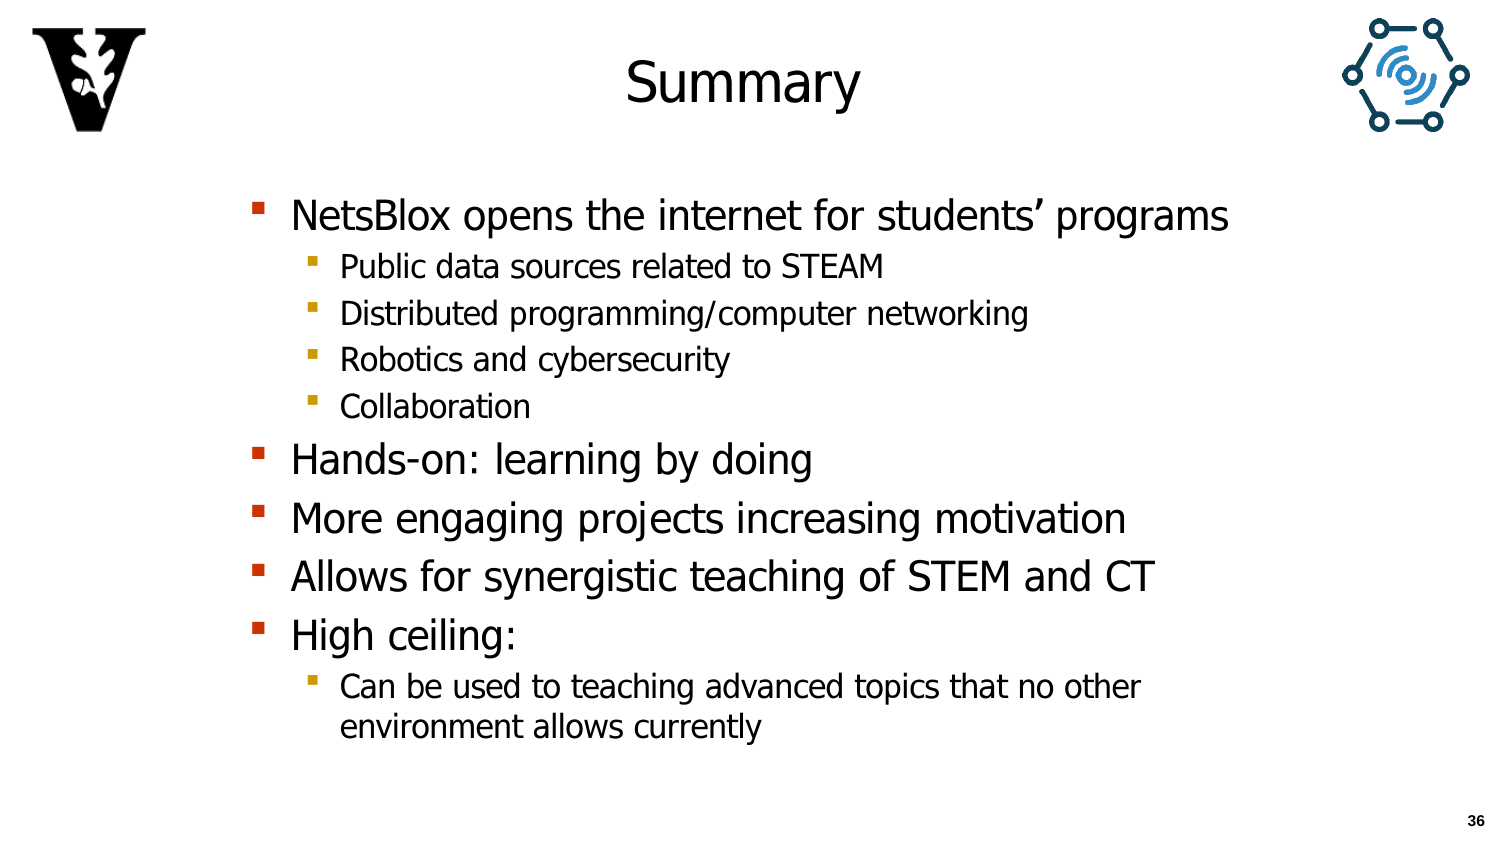

# Summary
NetsBlox opens the internet for students’ programs
Public data sources related to STEAM
Distributed programming/computer networking
Robotics and cybersecurity
Collaboration
Hands-on: learning by doing
More engaging projects increasing motivation
Allows for synergistic teaching of STEM and CT
High ceiling:
Can be used to teaching advanced topics that no other environment allows currently

36